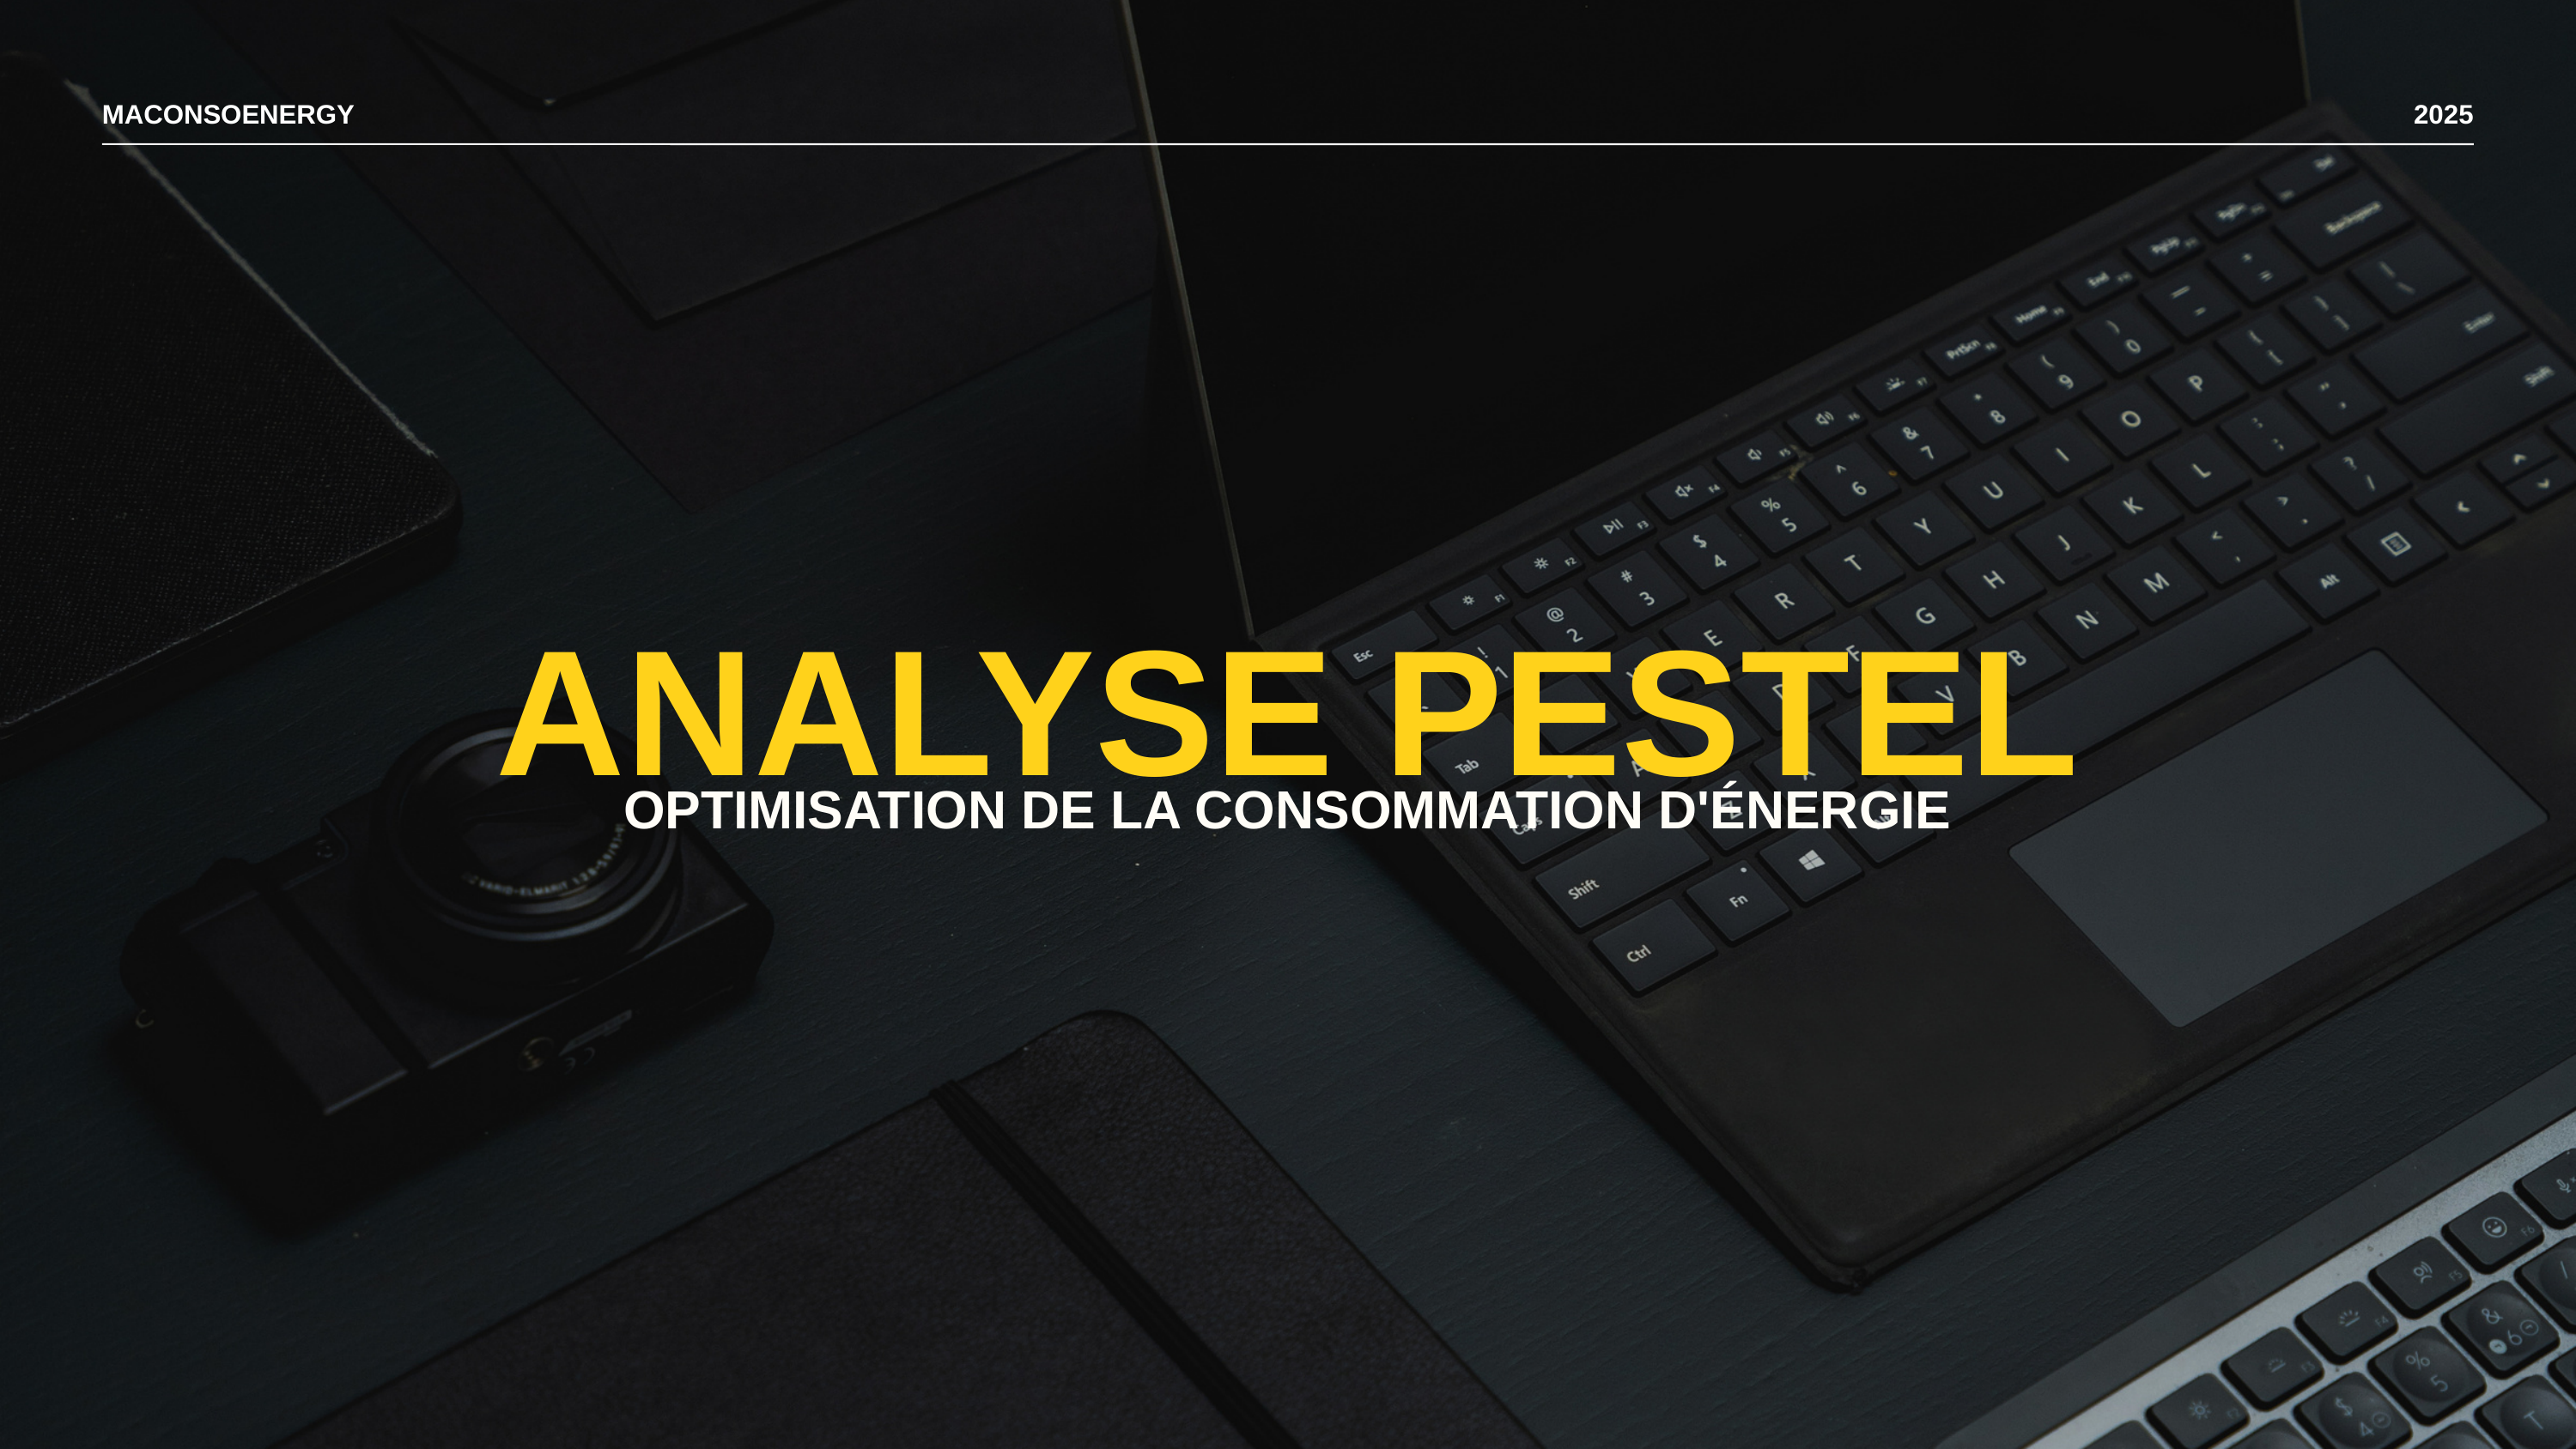

MACONSOENERGY
2025

ANALYSE PESTEL
OPTIMISATION DE LA CONSOMMATION D'ÉNERGIE